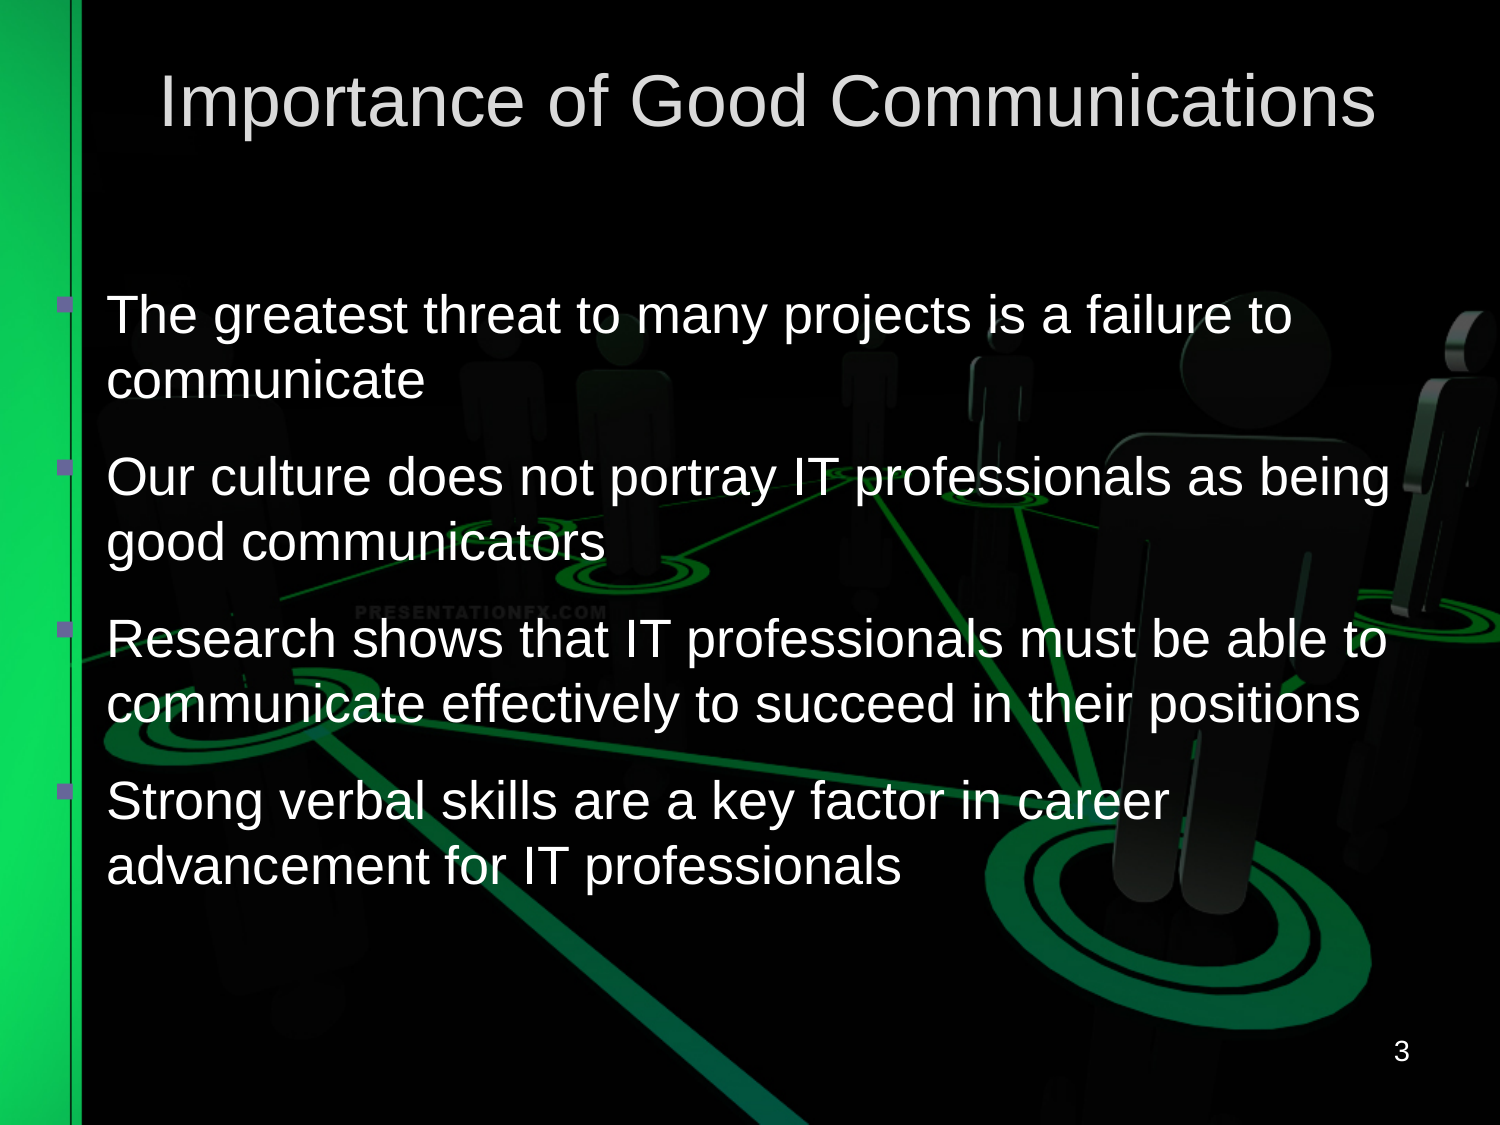

# Importance of Good Communications

The greatest threat to many projects is a failure to communicate
Our culture does not portray IT professionals as being good communicators
Research shows that IT professionals must be able to communicate effectively to succeed in their positions
Strong verbal skills are a key factor in career advancement for IT professionals
3